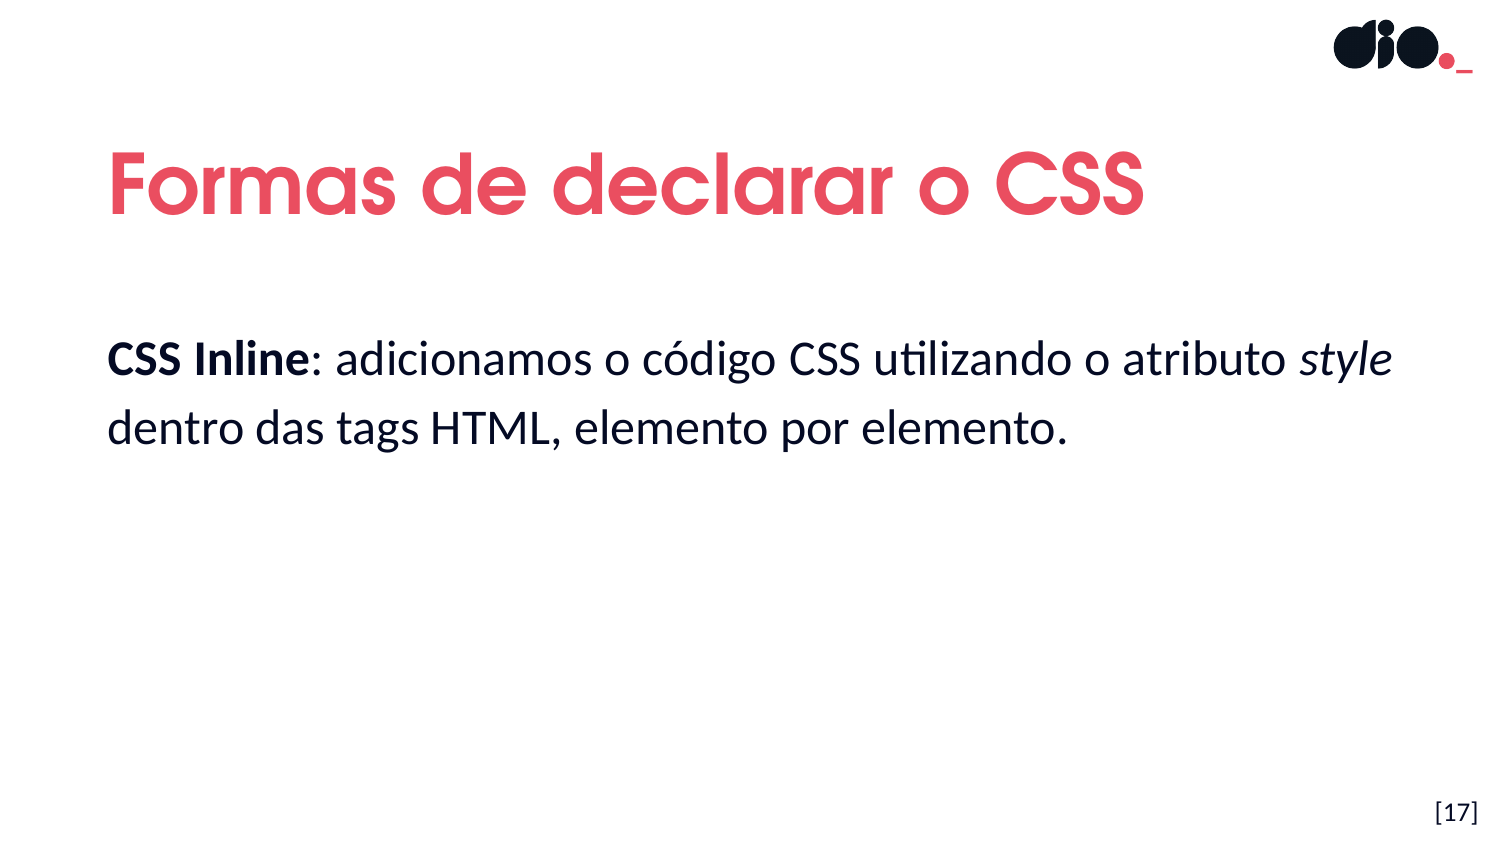

Formas de declarar o CSS
CSS Inline: adicionamos o código CSS utilizando o atributo style dentro das tags HTML, elemento por elemento.
[17]